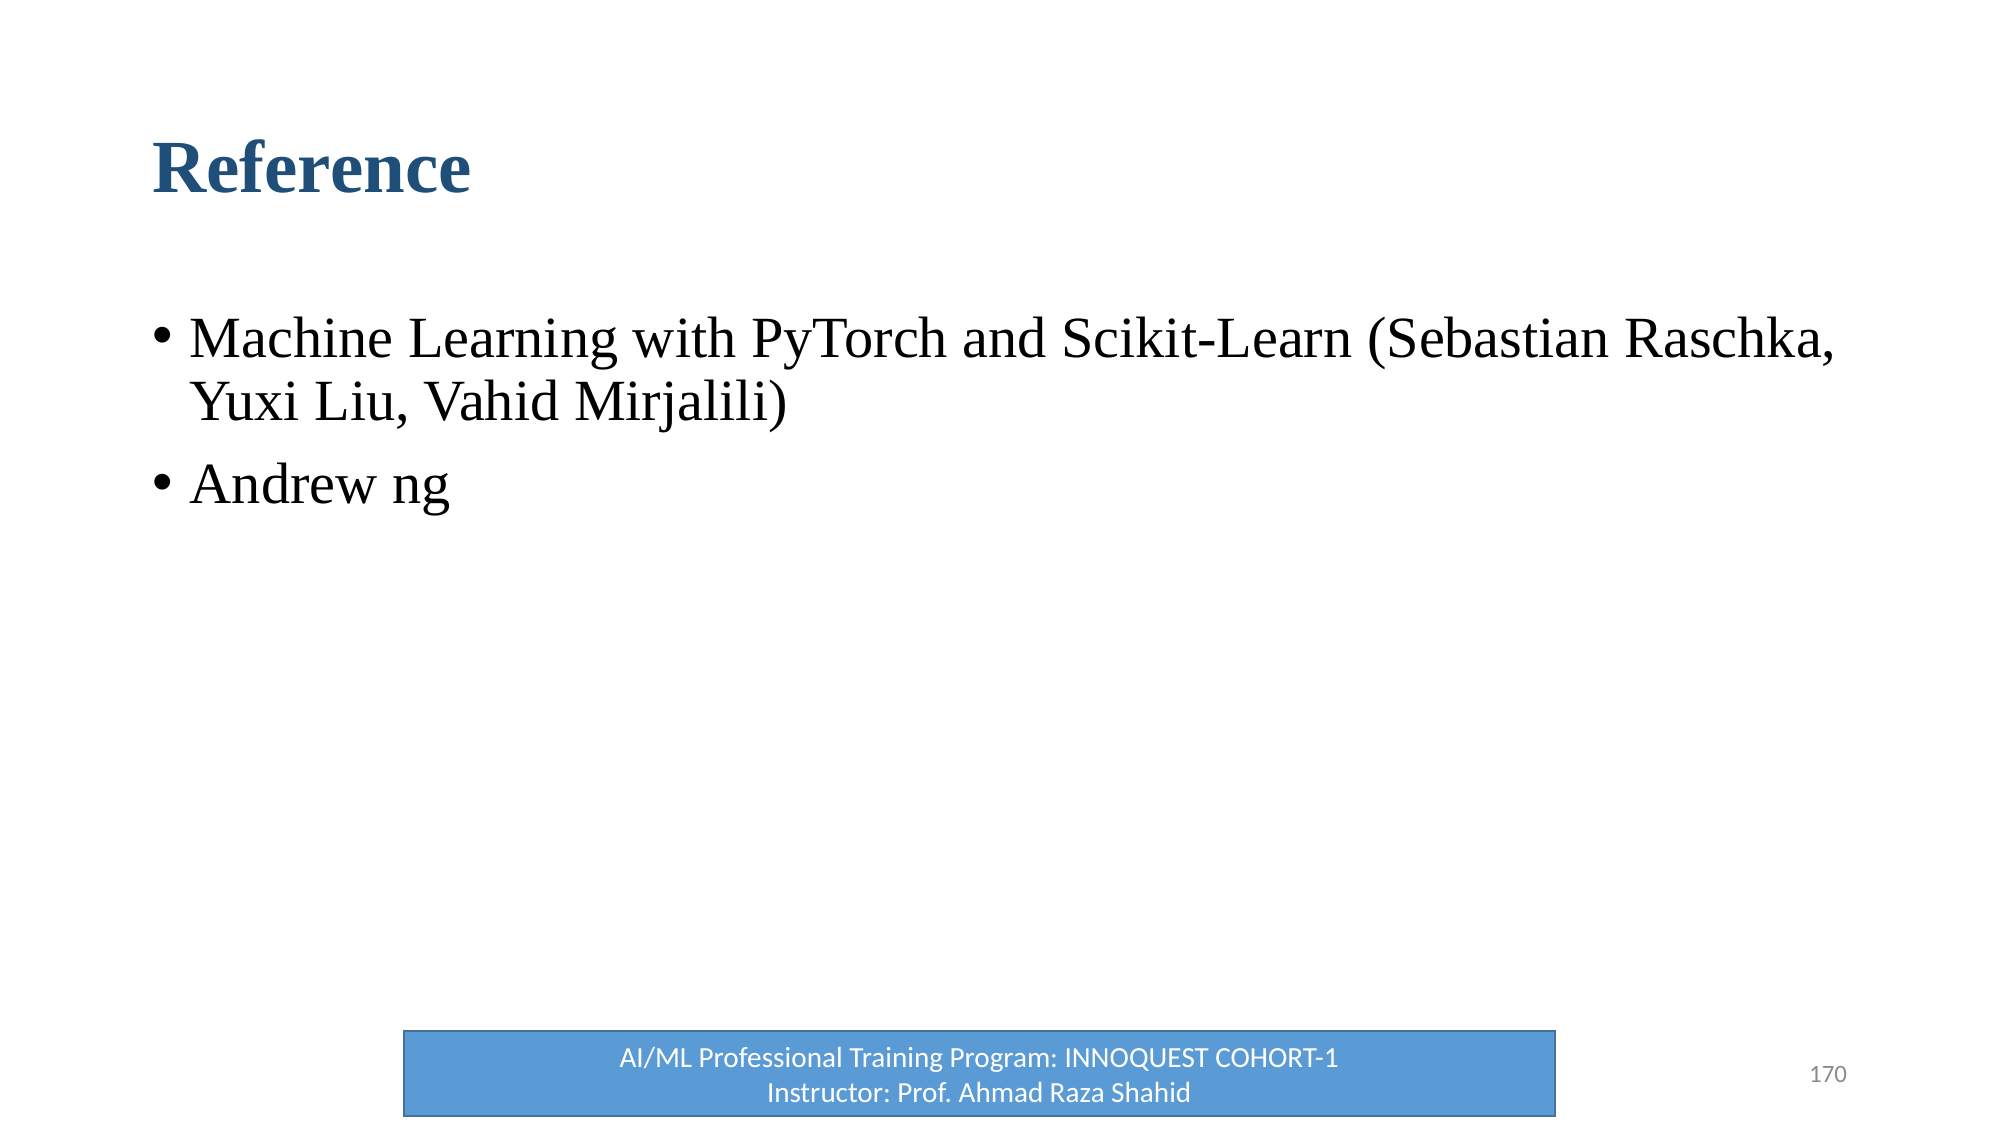

# Reference
Machine Learning with PyTorch and Scikit-Learn (Sebastian Raschka, Yuxi Liu, Vahid Mirjalili)
Andrew ng

AI/ML Professional Training Program: INNOQUEST COHORT-1
Instructor: Prof. Ahmad Raza Shahid
170